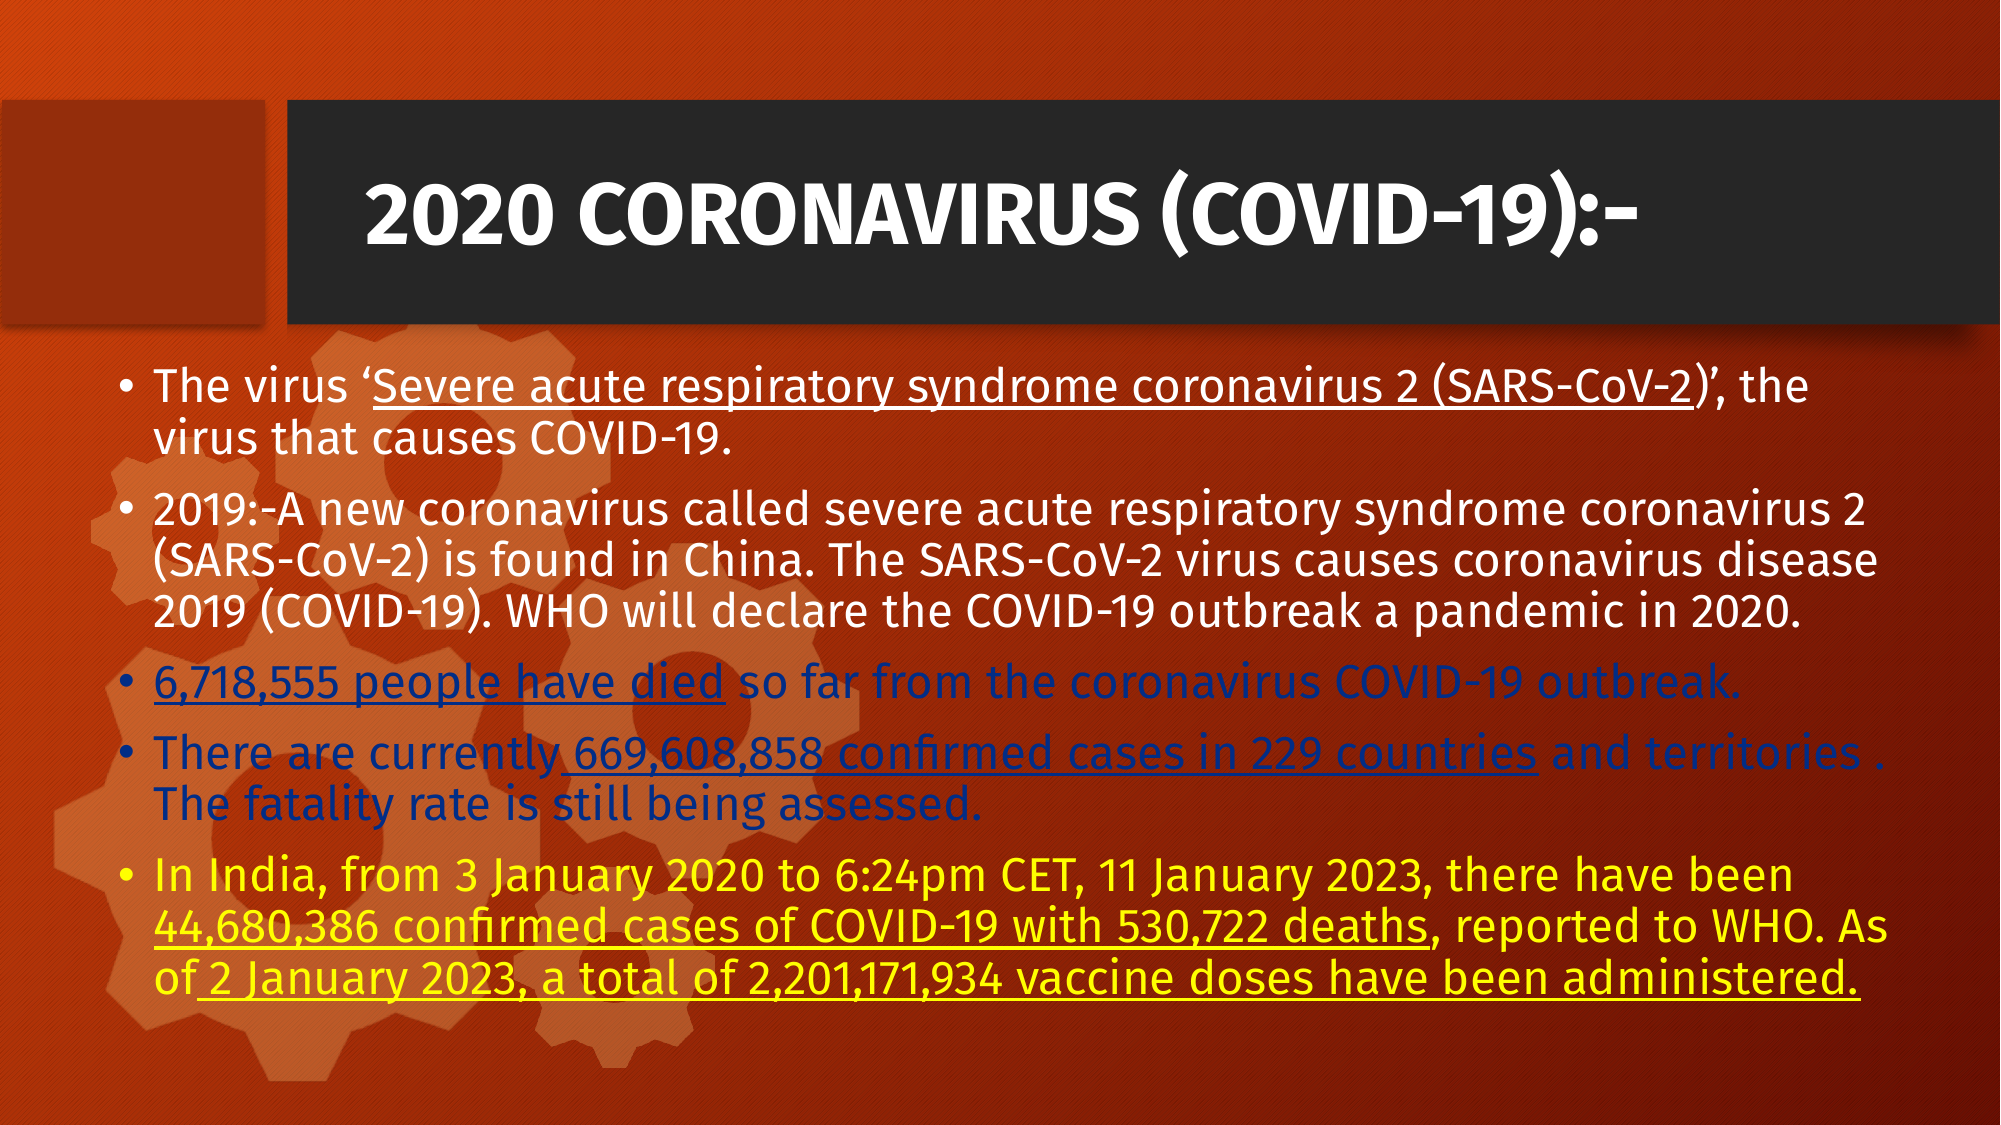

# 2020 CORONAVIRUS (COVID-19):-
The virus ‘Severe acute respiratory syndrome coronavirus 2 (SARS-CoV-2)’, the virus that causes COVID-19​.
2019:-A new coronavirus called severe acute respiratory syndrome coronavirus 2 (SARS-CoV-2) is found in China. The SARS-CoV-2 virus causes coronavirus disease 2019 (COVID-19). WHO will declare the COVID-19 outbreak a pandemic in 2020.​
6,718,555 people have died so far from the coronavirus COVID-19 outbreak.
There are currently 669,608,858 confirmed cases in 229 countries and territories . The fatality rate is still being assessed.
In India, from 3 January 2020 to 6:24pm CET, 11 January 2023, there have been 44,680,386 confirmed cases of COVID-19 with 530,722 deaths, reported to WHO. As of 2 January 2023, a total of 2,201,171,934 vaccine doses have been administered.